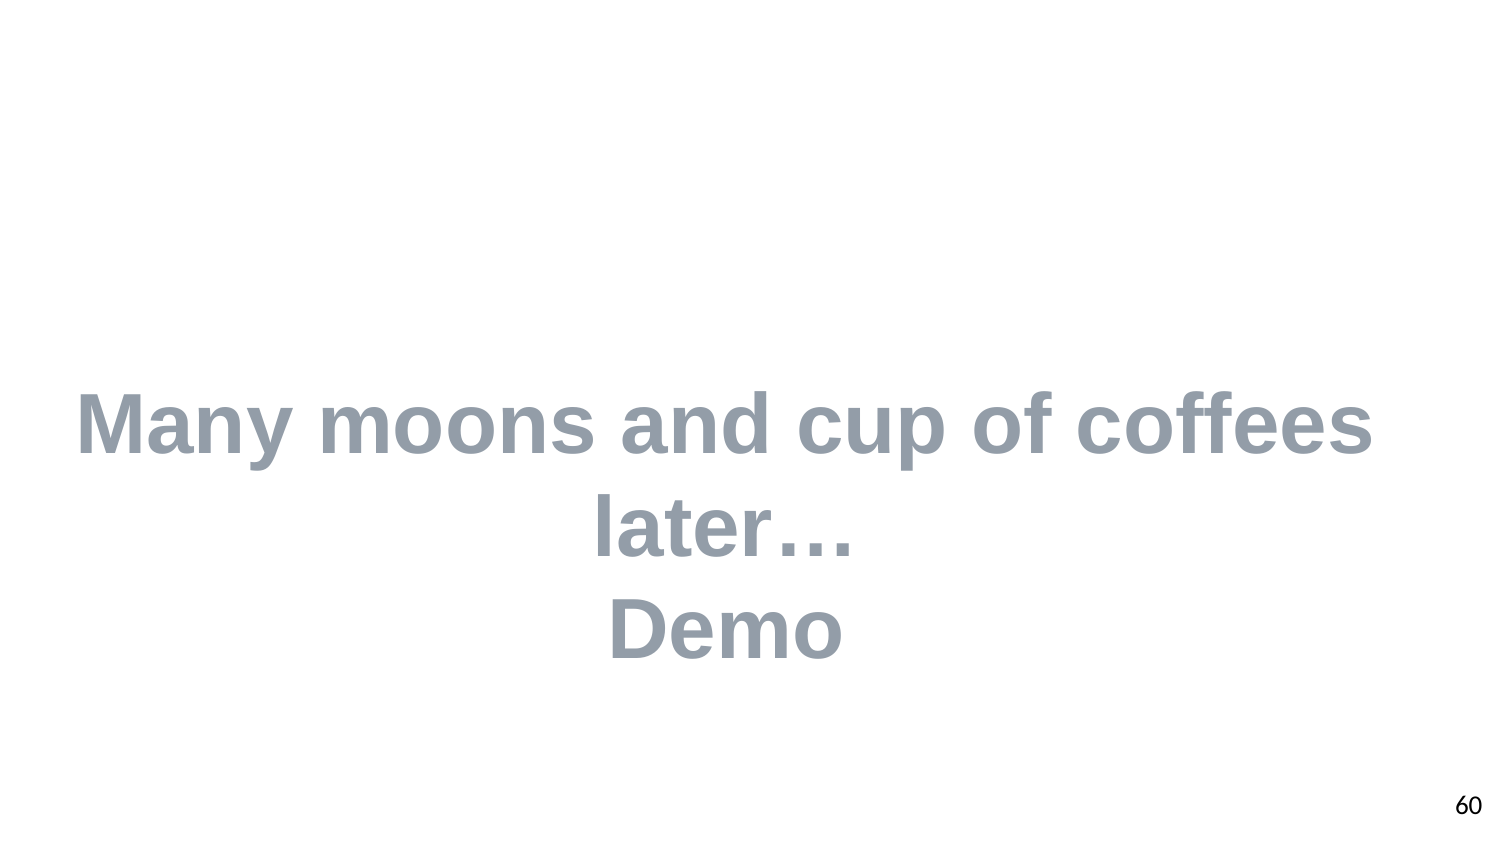

Many moons and cup of coffees later…
Demo
60